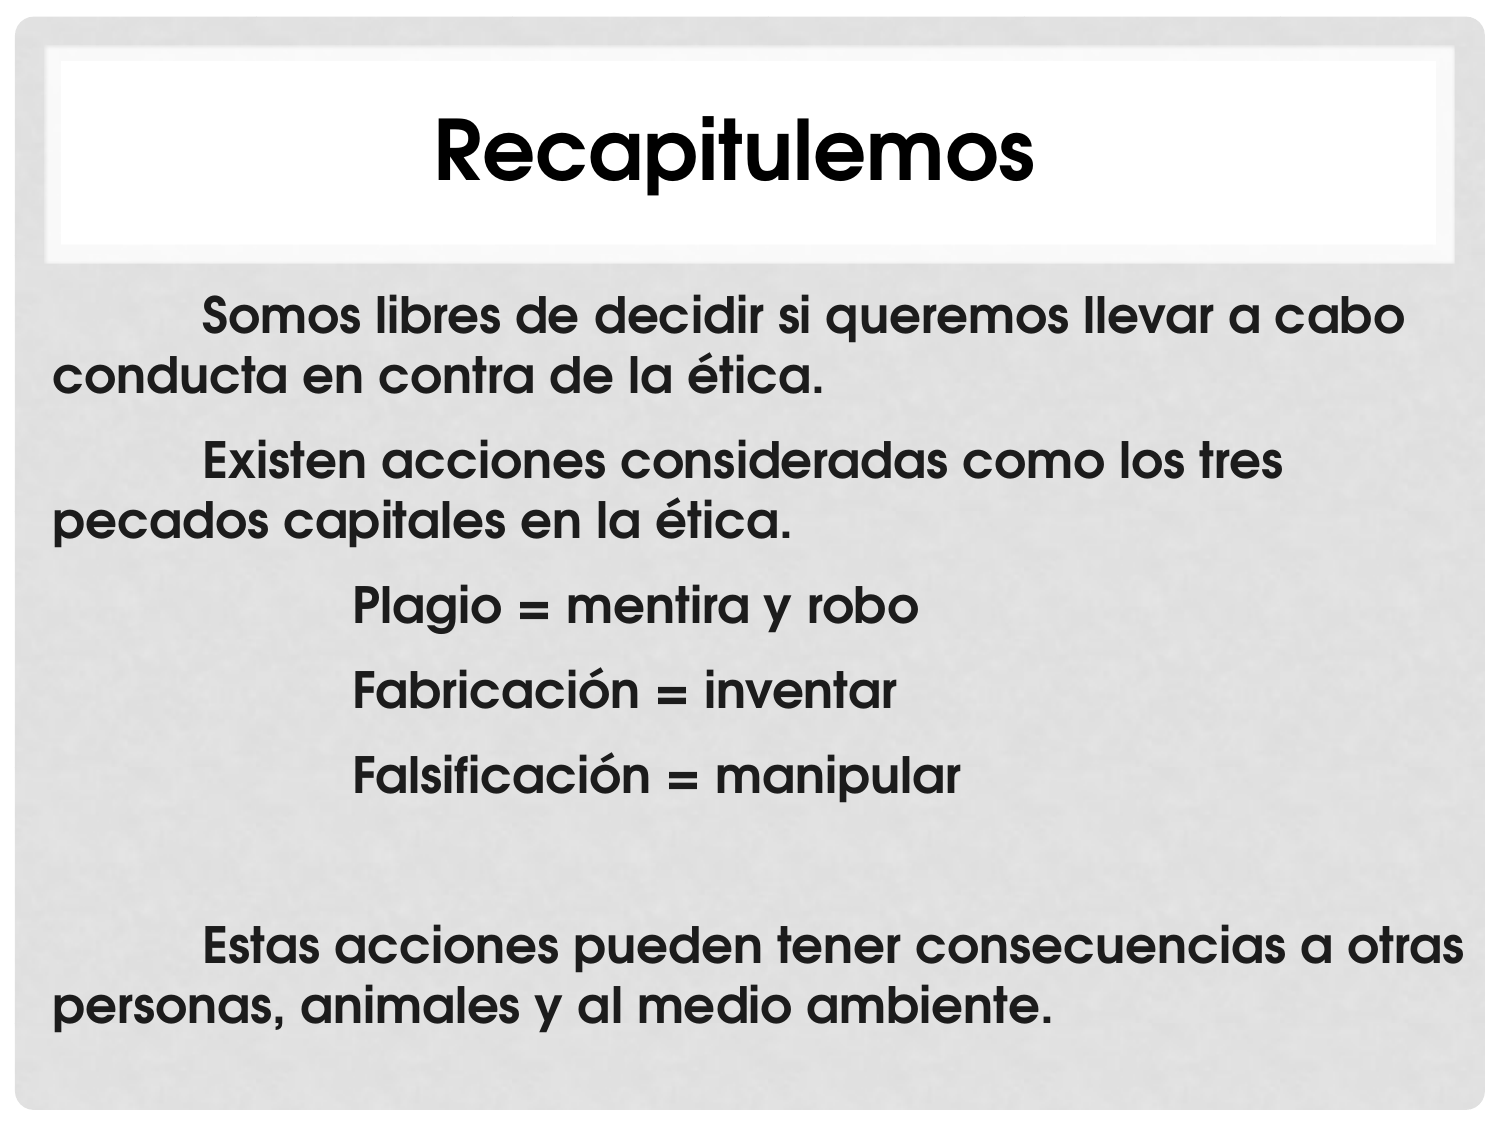

Recapitulemos
	Somos libres de decidir si queremos llevar a cabo conducta en contra de la ética.
	Existen acciones consideradas como los tres pecados capitales en la ética.
		Plagio = mentira y robo
		Fabricación = inventar
		Falsificación = manipular

	Estas acciones pueden tener consecuencias a otras personas, animales y al medio ambiente.